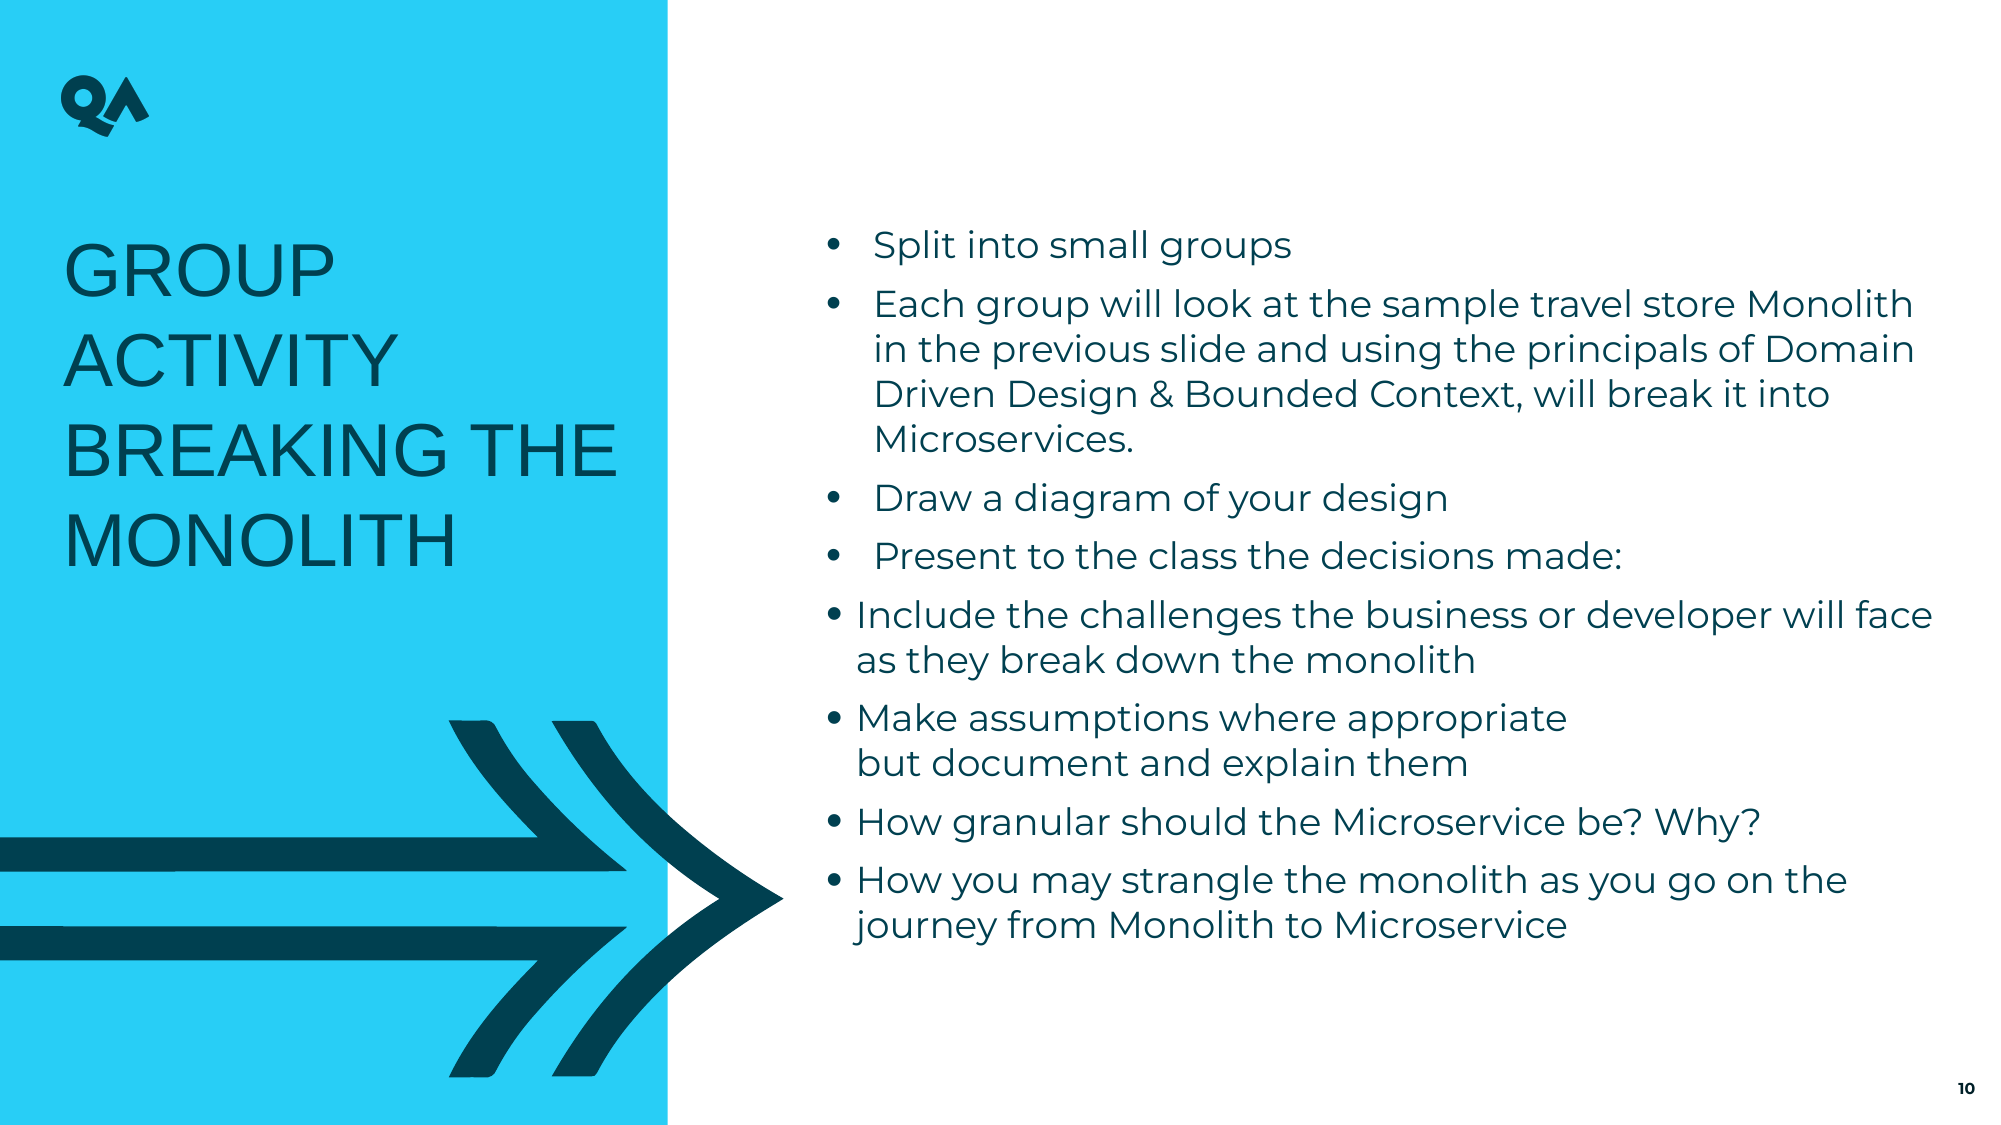

Group Activity
Breaking the Monolith
Split into small groups
Each group will look at the sample travel store Monolith in the previous slide and using the principals of Domain Driven Design & Bounded Context, will break it into Microservices.
Draw a diagram of your design
Present to the class the decisions made:
Include the challenges the business or developer will face as they break down the monolith
Make assumptions where appropriate
but document and explain them
How granular should the Microservice be? Why?
How you may strangle the monolith as you go on the journey from Monolith to Microservice

10